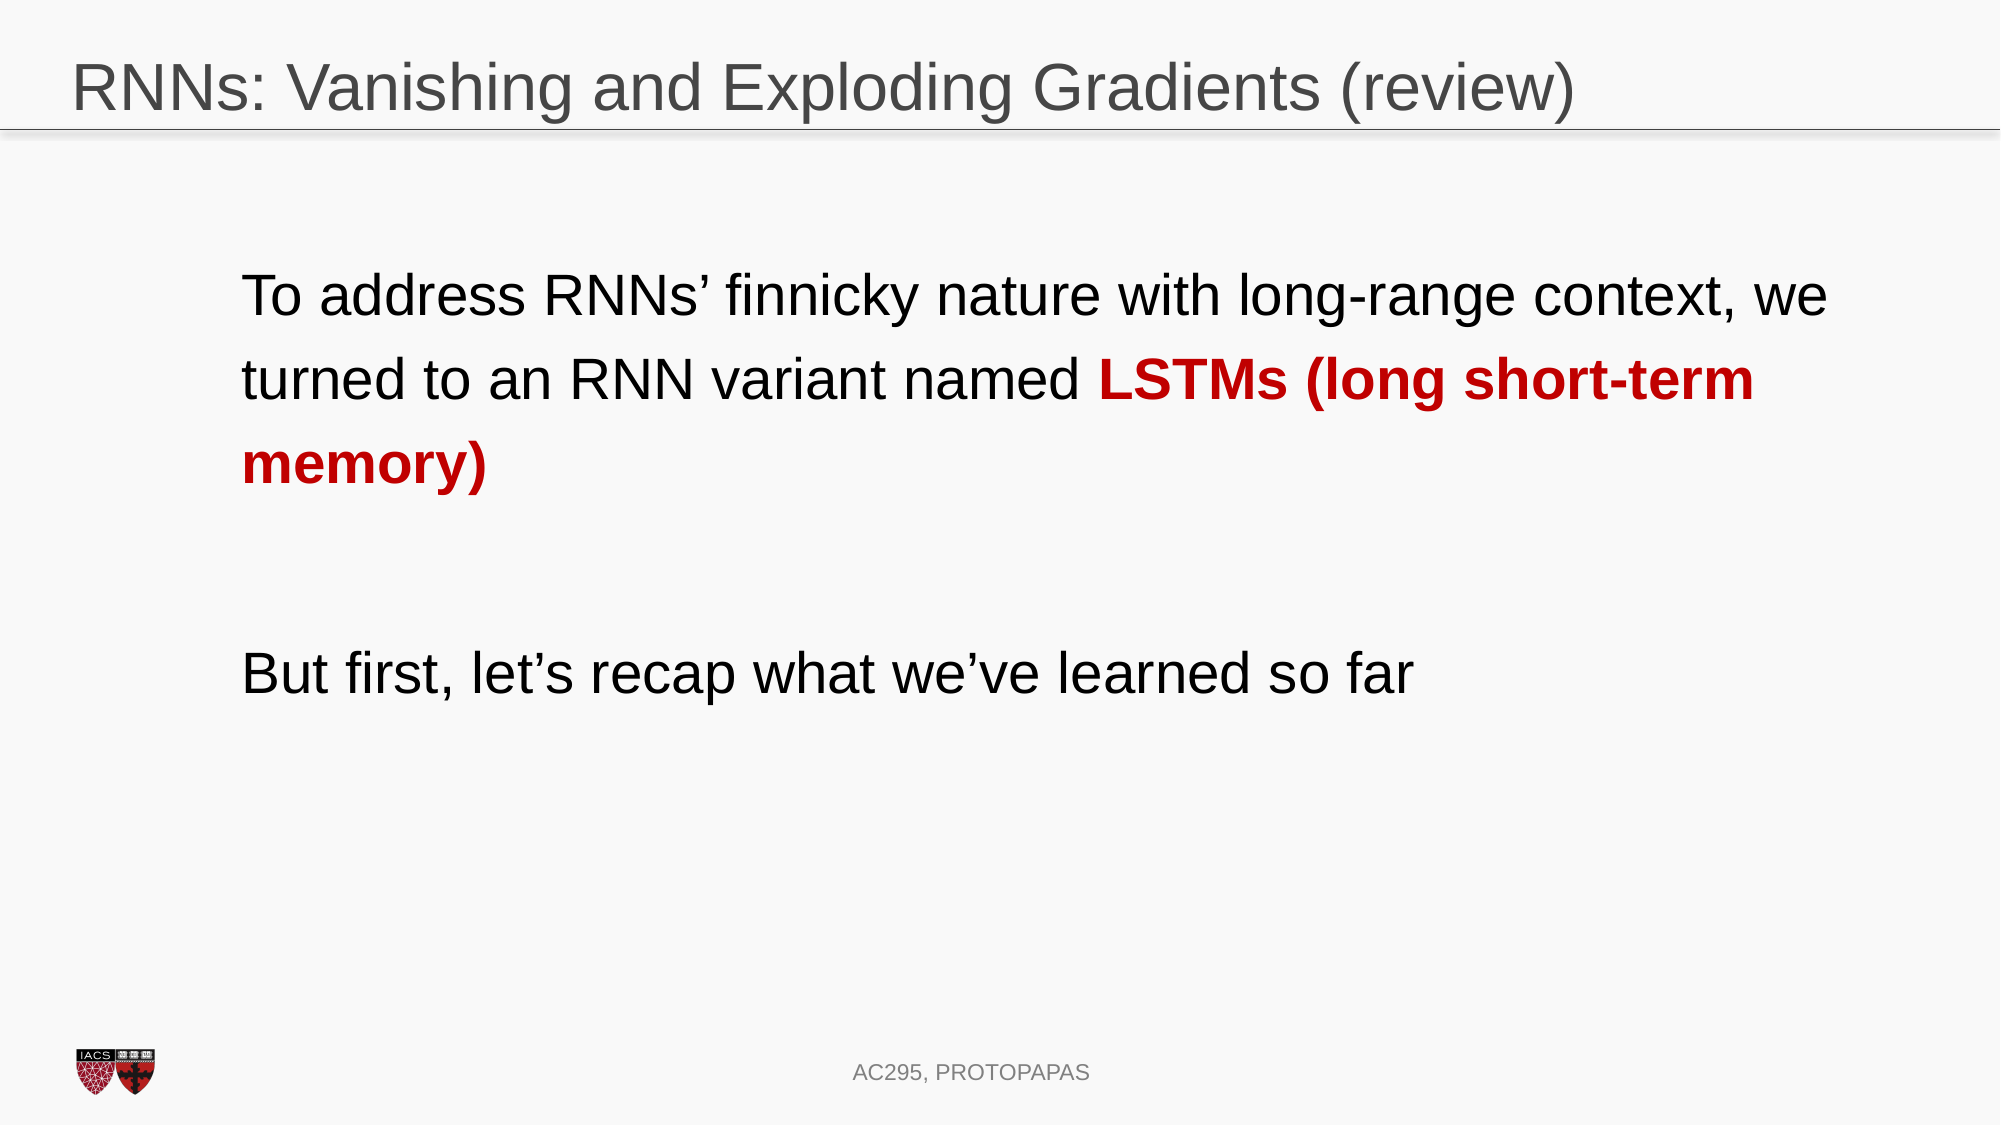

# RNNs: Vanishing and Exploding Gradients (review)
To address RNNs’ finnicky nature with long-range context, we turned to an RNN variant named LSTMs (long short-term memory)

But first, let’s recap what we’ve learned so far